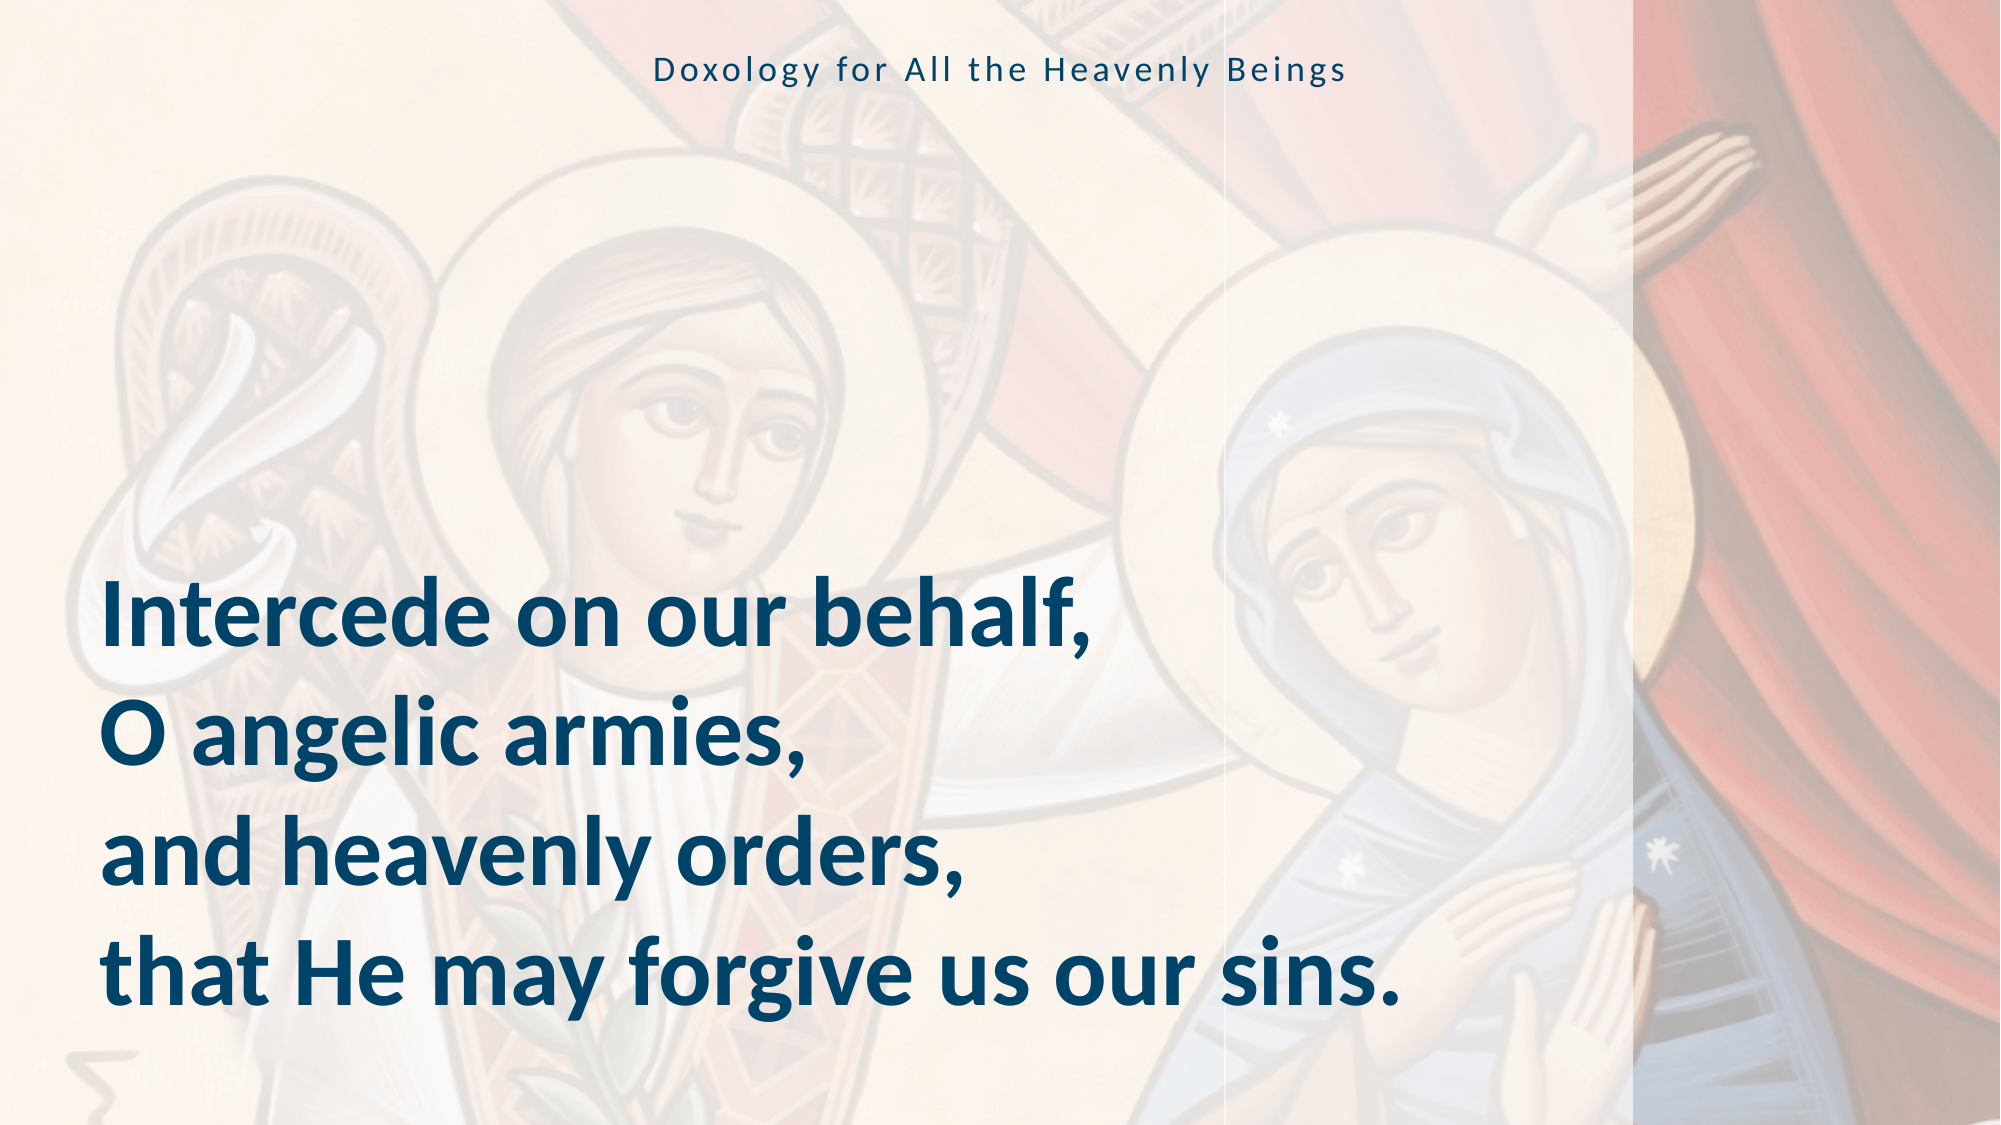

Doxology for All the Heavenly Beings

Intercede on our behalf,
O angelic armies,
and heavenly orders,
that He may forgive us our sins.